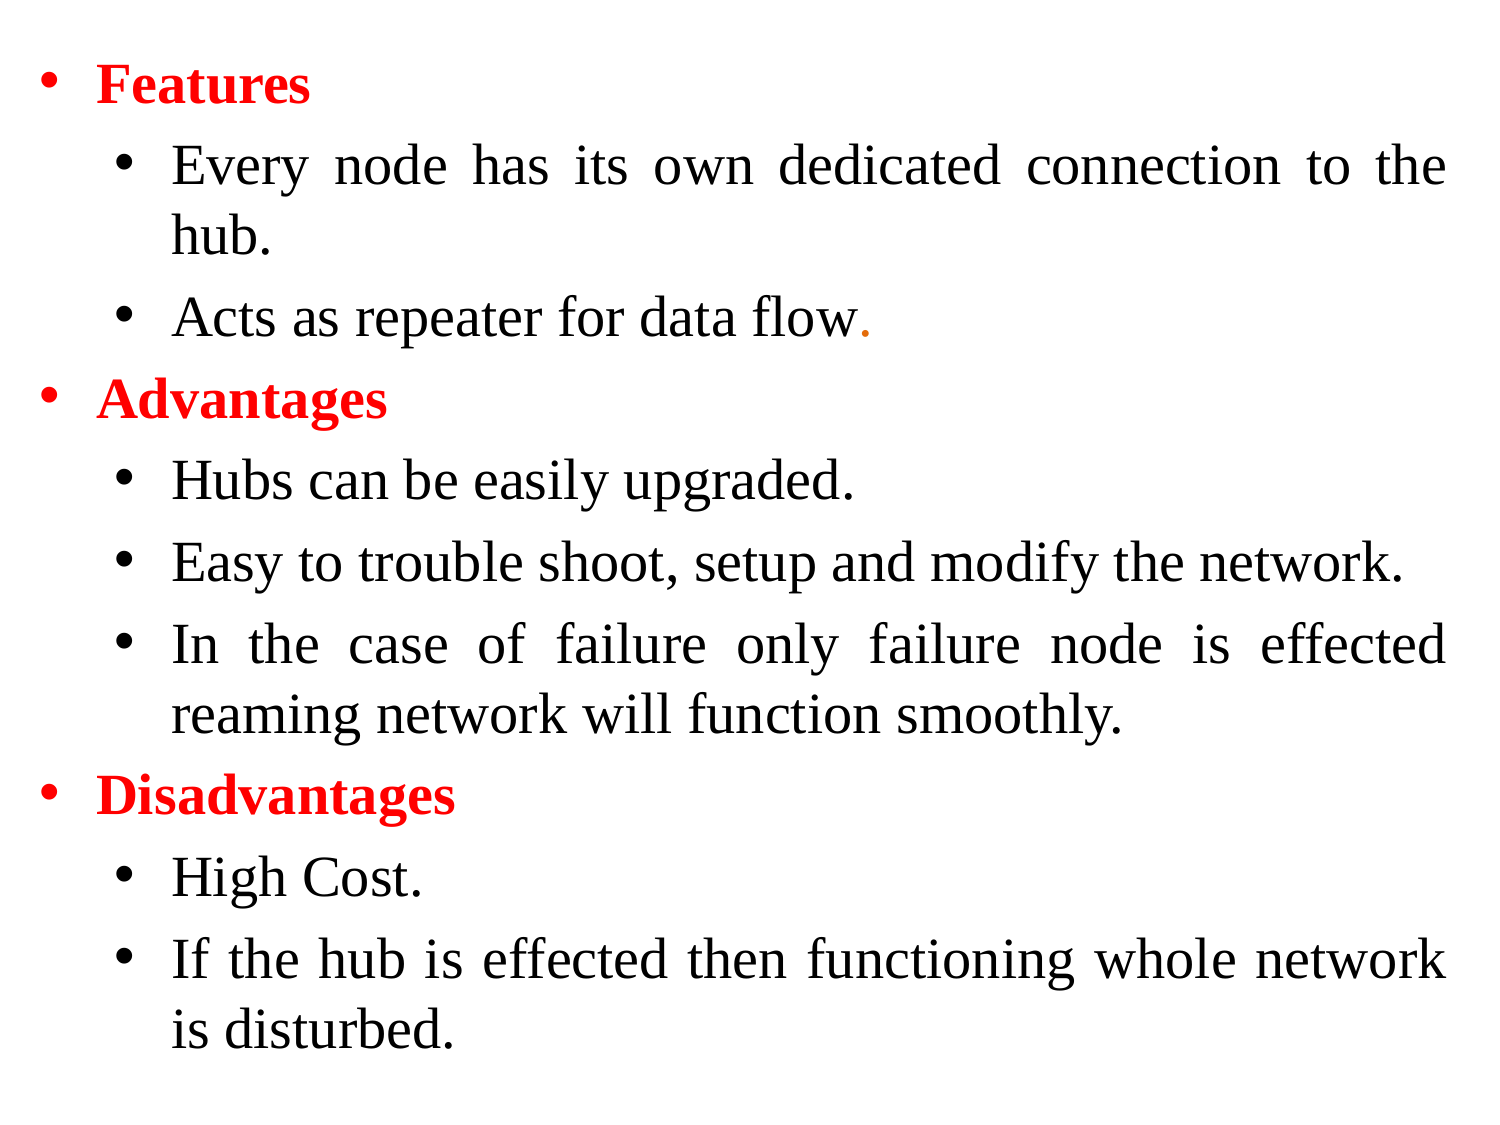

Features
Every node has its own dedicated connection to the hub.
Acts as repeater for data flow.
Advantages
Hubs can be easily upgraded.
Easy to trouble shoot, setup and modify the network.
In the case of failure only failure node is effected reaming network will function smoothly.
Disadvantages
High Cost.
If the hub is effected then functioning whole network is disturbed.